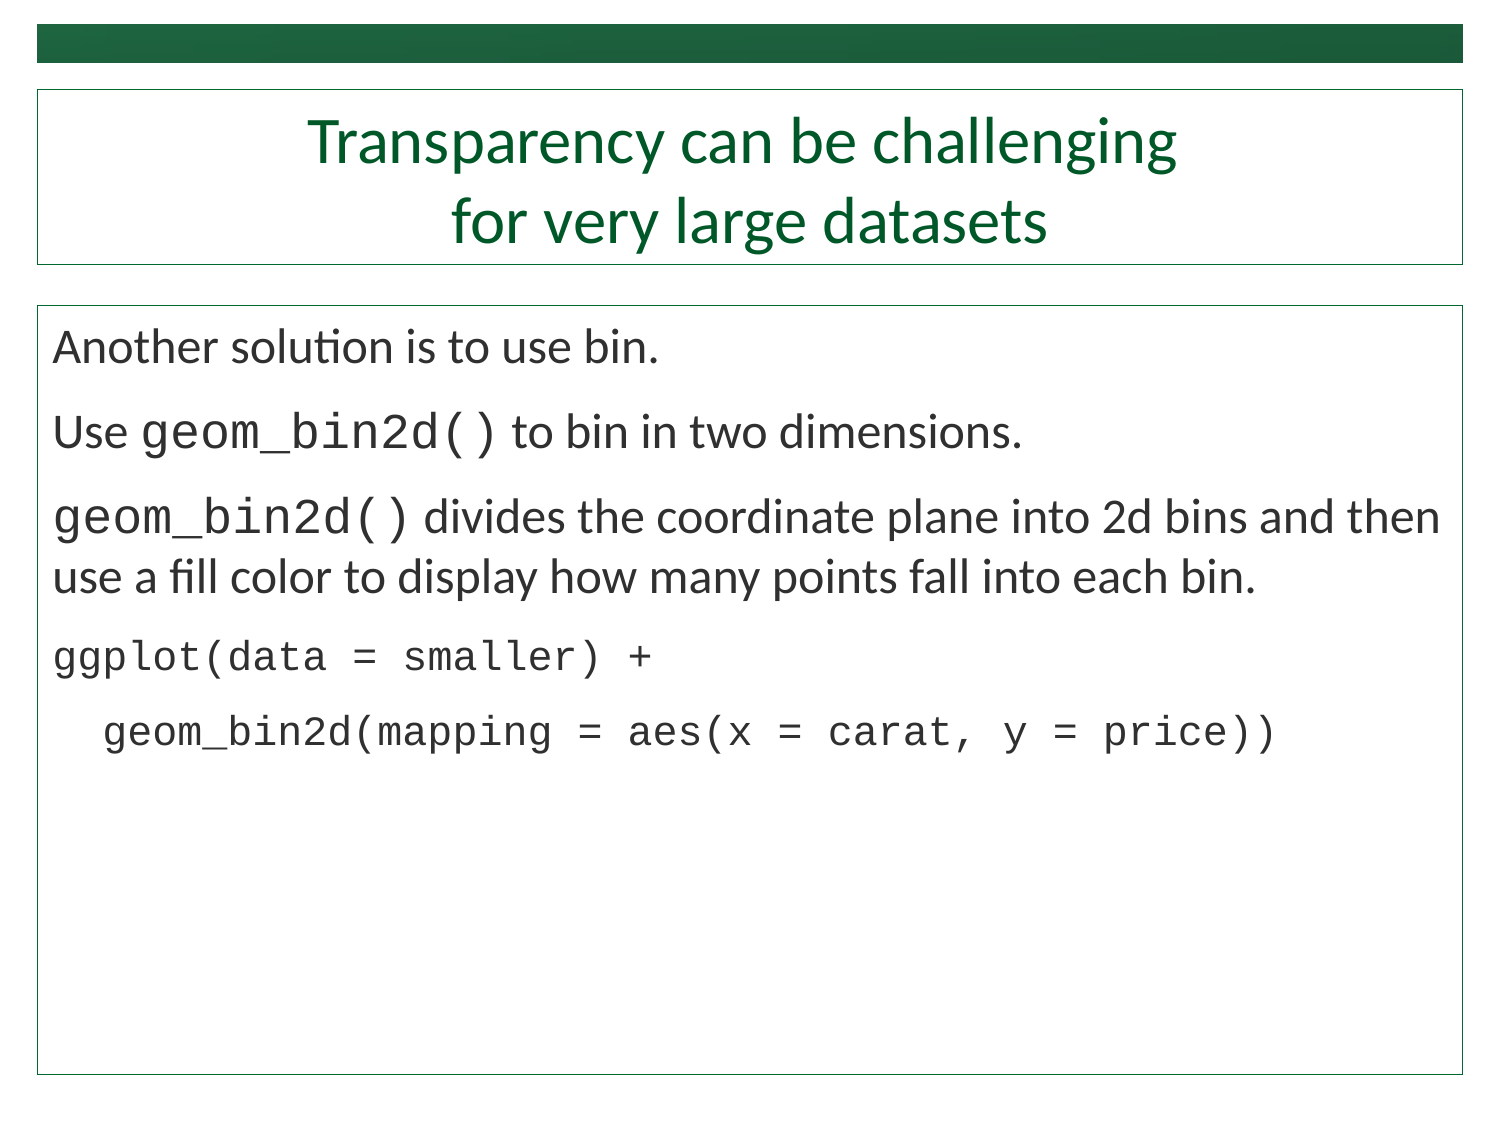

# Transparency can be challenging for very large datasets
Another solution is to use bin.
Use geom_bin2d() to bin in two dimensions.
geom_bin2d() divides the coordinate plane into 2d bins and then use a fill color to display how many points fall into each bin.
ggplot(data = smaller) +
  geom_bin2d(mapping = aes(x = carat, y = price))